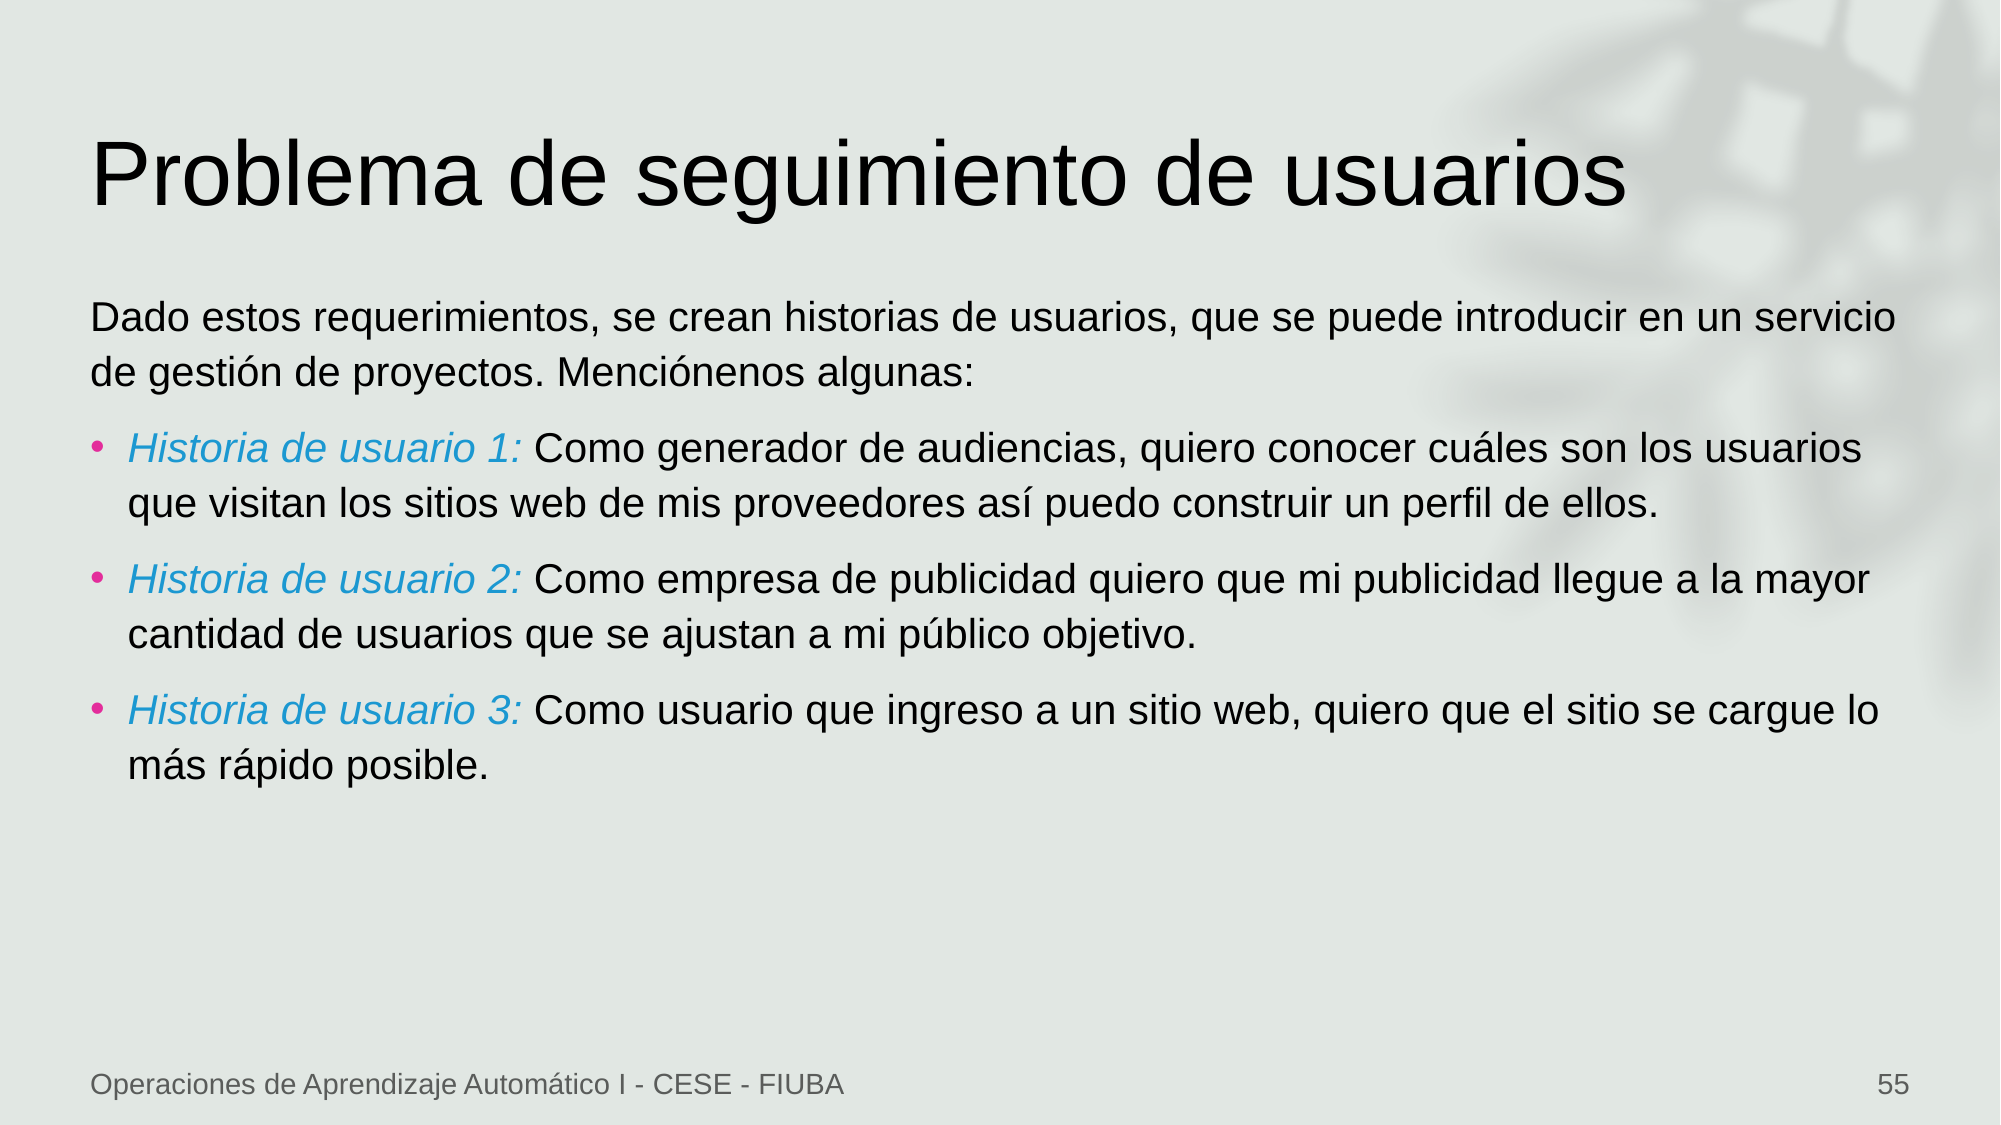

# Problema de seguimiento de usuarios
Dado estos requerimientos, se crean historias de usuarios, que se puede introducir en un servicio de gestión de proyectos. Menciónenos algunas:
Historia de usuario 1: Como generador de audiencias, quiero conocer cuáles son los usuarios que visitan los sitios web de mis proveedores así puedo construir un perfil de ellos.
Historia de usuario 2: Como empresa de publicidad quiero que mi publicidad llegue a la mayor cantidad de usuarios que se ajustan a mi público objetivo.
Historia de usuario 3: Como usuario que ingreso a un sitio web, quiero que el sitio se cargue lo más rápido posible.
Operaciones de Aprendizaje Automático I - CESE - FIUBA
55